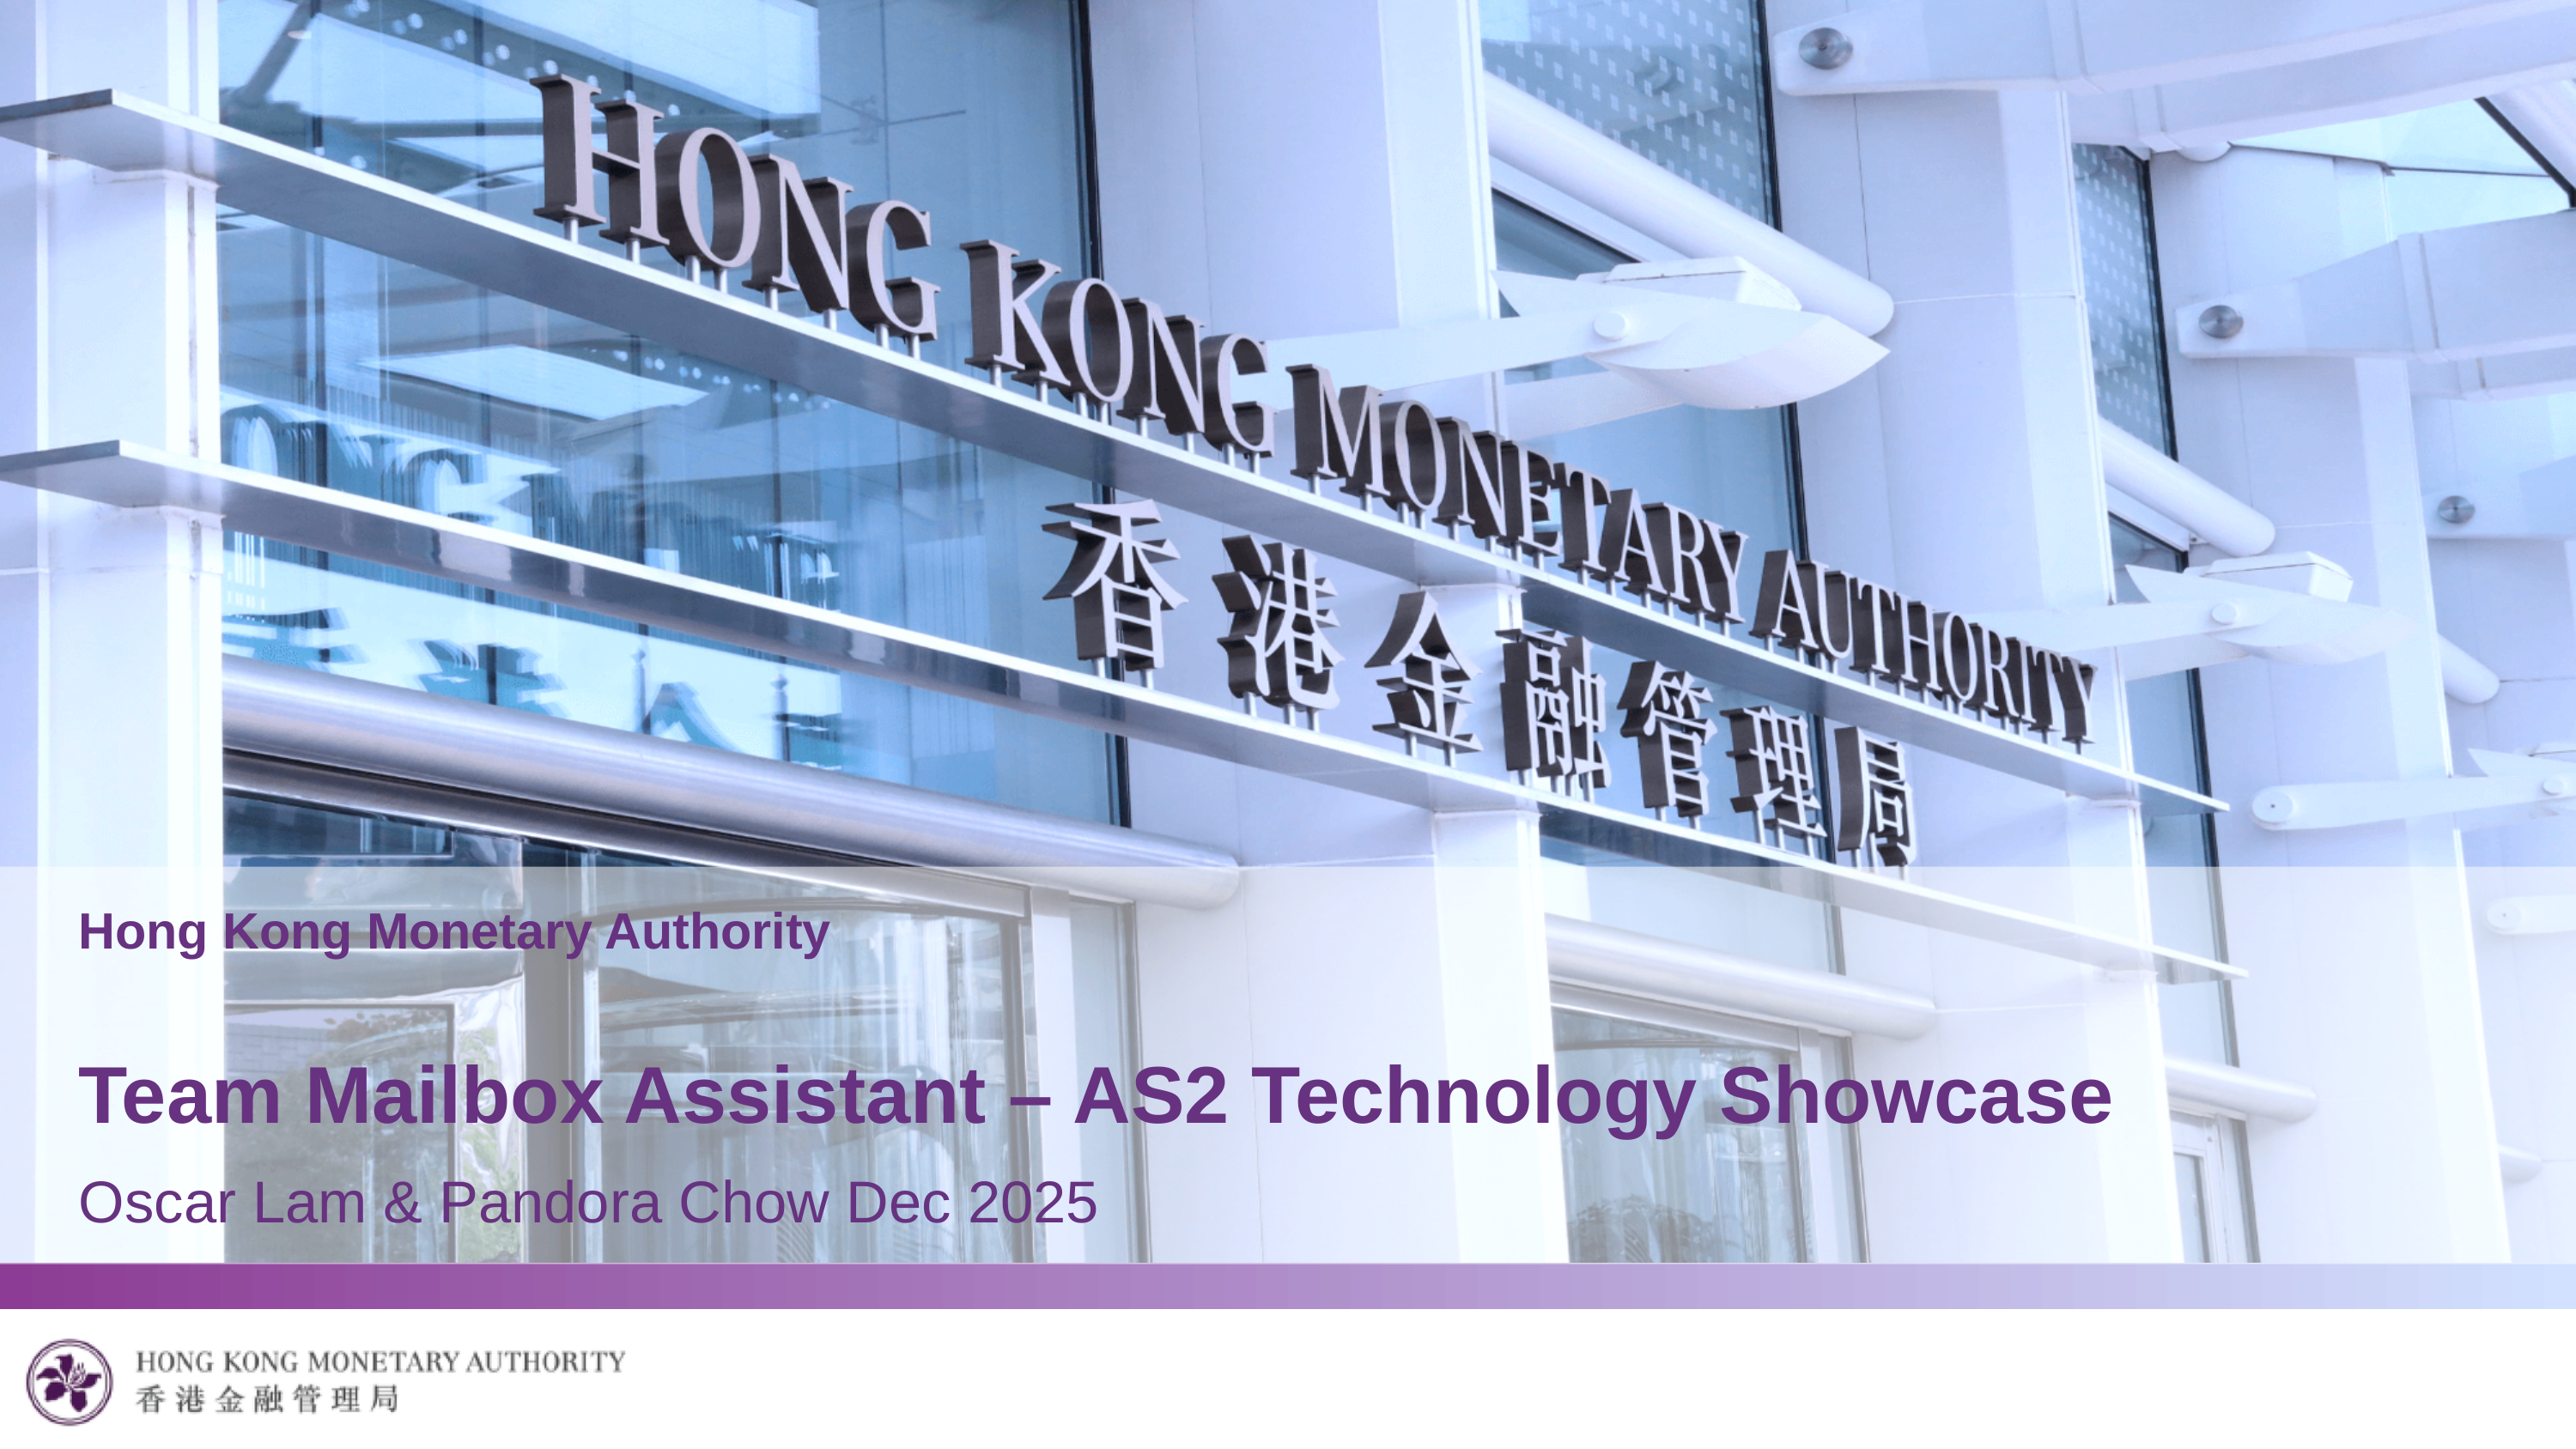

Hong Kong Monetary Authority

Team Mailbox Assistant – AS2 Technology Showcase
Oscar Lam & Pandora Chow Dec 2025